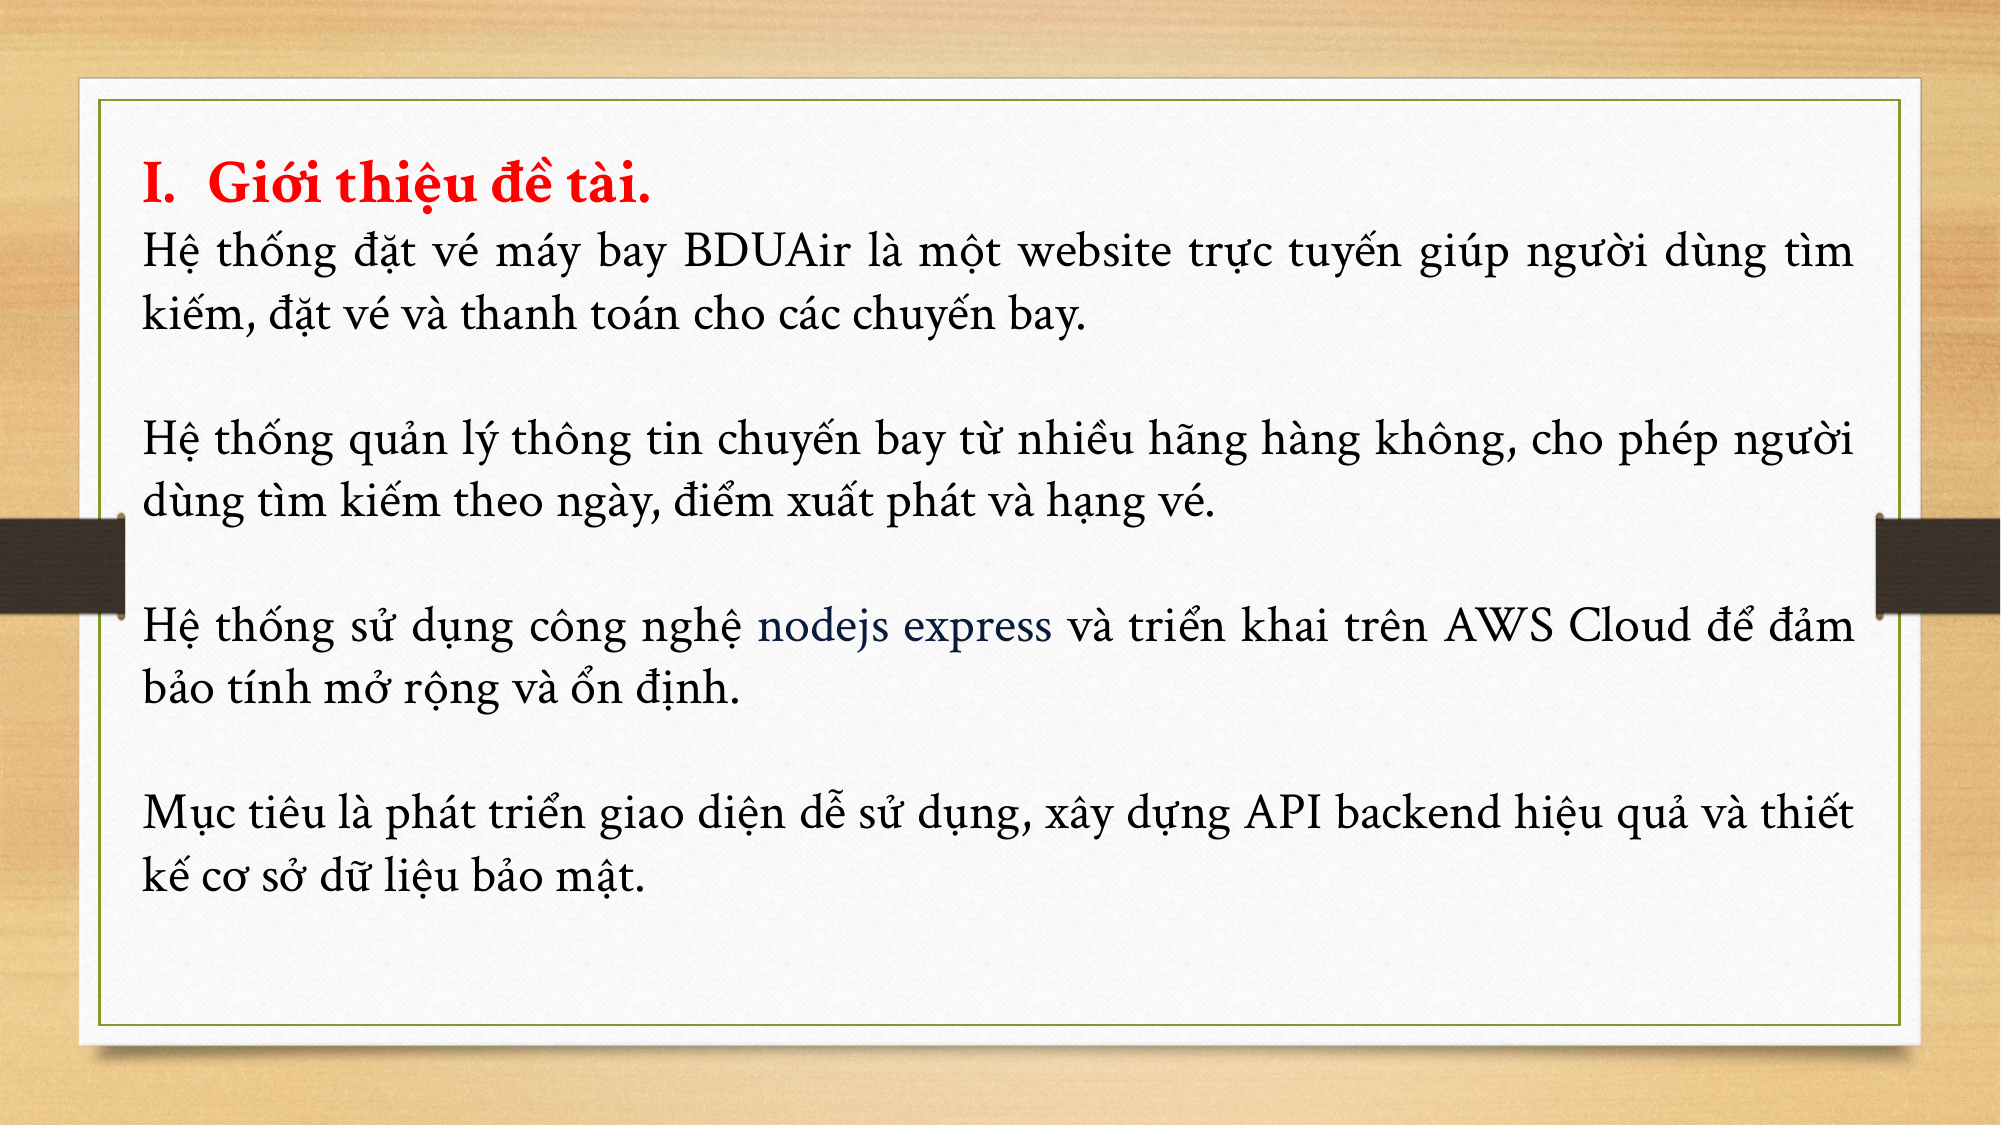

Giới thiệu đề tài.
Hệ thống đặt vé máy bay BDUAir là một website trực tuyến giúp người dùng tìm kiếm, đặt vé và thanh toán cho các chuyến bay.

Hệ thống quản lý thông tin chuyến bay từ nhiều hãng hàng không, cho phép người dùng tìm kiếm theo ngày, điểm xuất phát và hạng vé.

Hệ thống sử dụng công nghệ nodejs express và triển khai trên AWS Cloud để đảm bảo tính mở rộng và ổn định.

Mục tiêu là phát triển giao diện dễ sử dụng, xây dựng API backend hiệu quả và thiết kế cơ sở dữ liệu bảo mật.